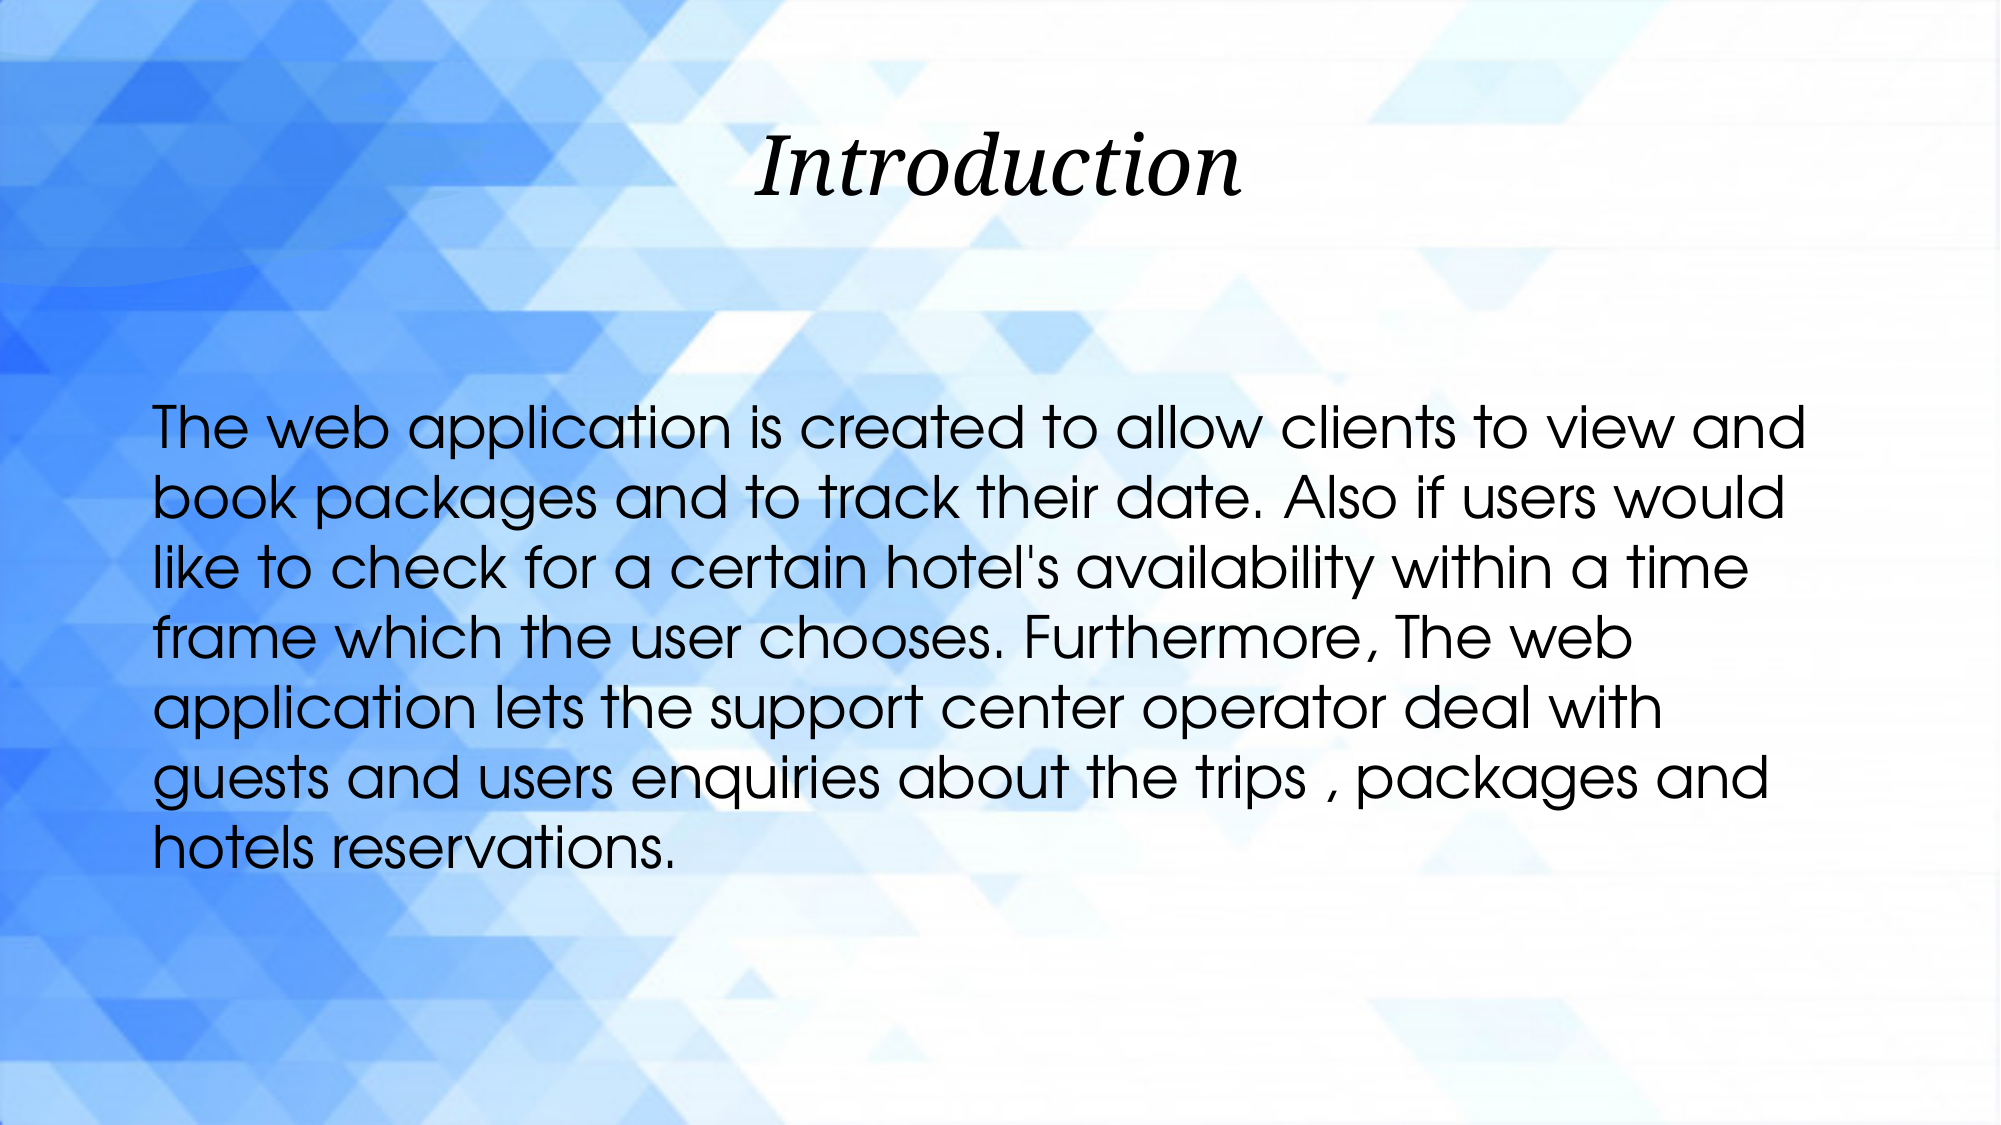

# Introduction
The web application is created to allow clients to view and book packages and to track their date. Also if users would like to check for a certain hotel's availability within a time frame which the user chooses. Furthermore, The web application lets the support center operator deal with guests and users enquiries about the trips , packages and hotels reservations.